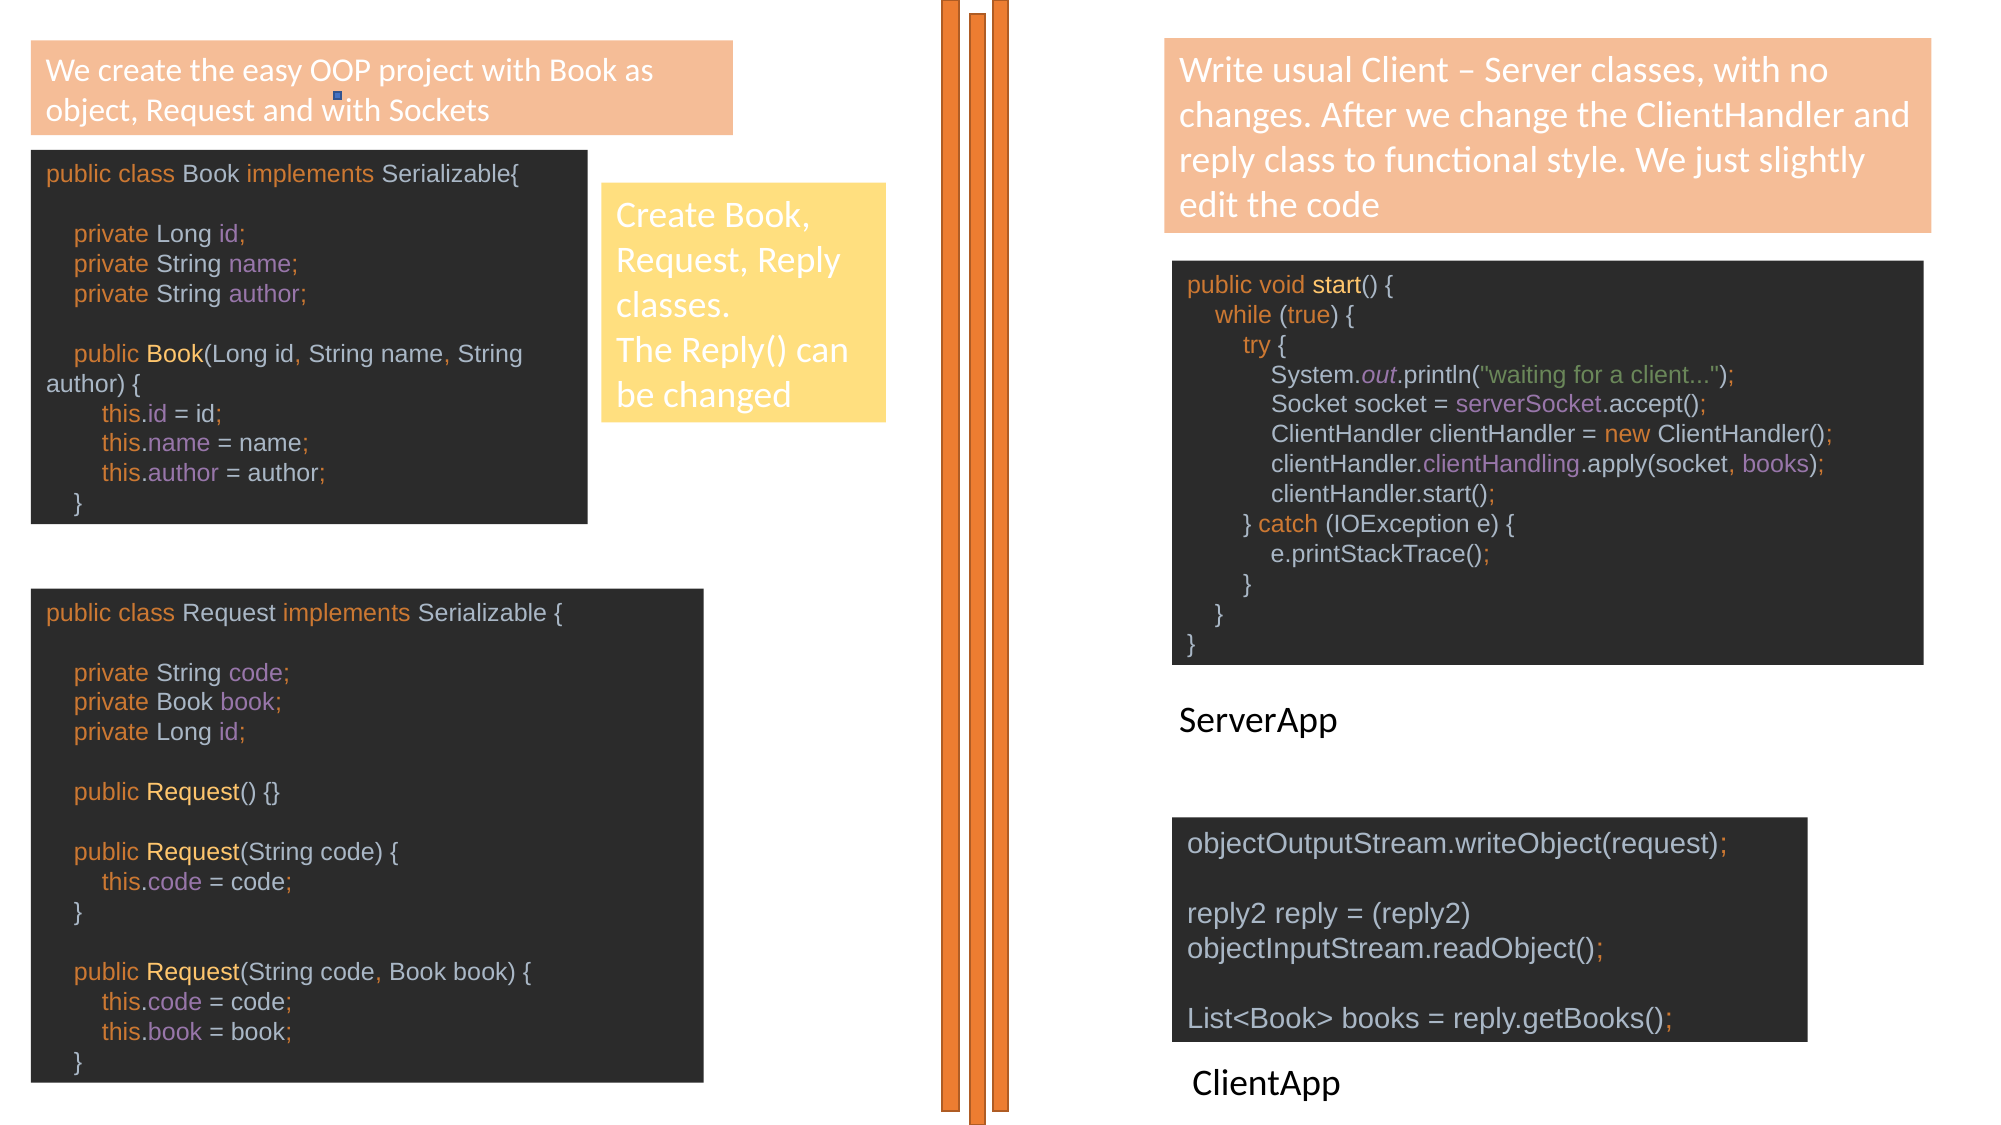

Write usual Client – Server classes, with no changes. After we change the ClientHandler and reply class to functional style. We just slightly edit the code
We create the easy OOP project with Book as object, Request and with Sockets

public class Book implements Serializable{
    private Long id;
    private String name;
    private String author;
    public Book(Long id, String name, String author) {
        this.id = id;
        this.name = name;
        this.author = author;
    }
Create Book, Request, Reply classes.
The Reply() can be changed
public void start() {
    while (true) {
        try {
            System.out.println("waiting for a client...");
            Socket socket = serverSocket.accept();
            ClientHandler clientHandler = new ClientHandler();
            clientHandler.clientHandling.apply(socket, books);
            clientHandler.start();
        } catch (IOException e) {
            e.printStackTrace();
        }
    }
}
public class Request implements Serializable {
    private String code;
    private Book book;
    private Long id;
    public Request() {}
    public Request(String code) {
        this.code = code;
    }
    public Request(String code, Book book) {
        this.code = code;
        this.book = book;
    }
ServerApp
objectOutputStream.writeObject(request);
reply2 reply = (reply2) objectInputStream.readObject();
List<Book> books = reply.getBooks();
ClientApp